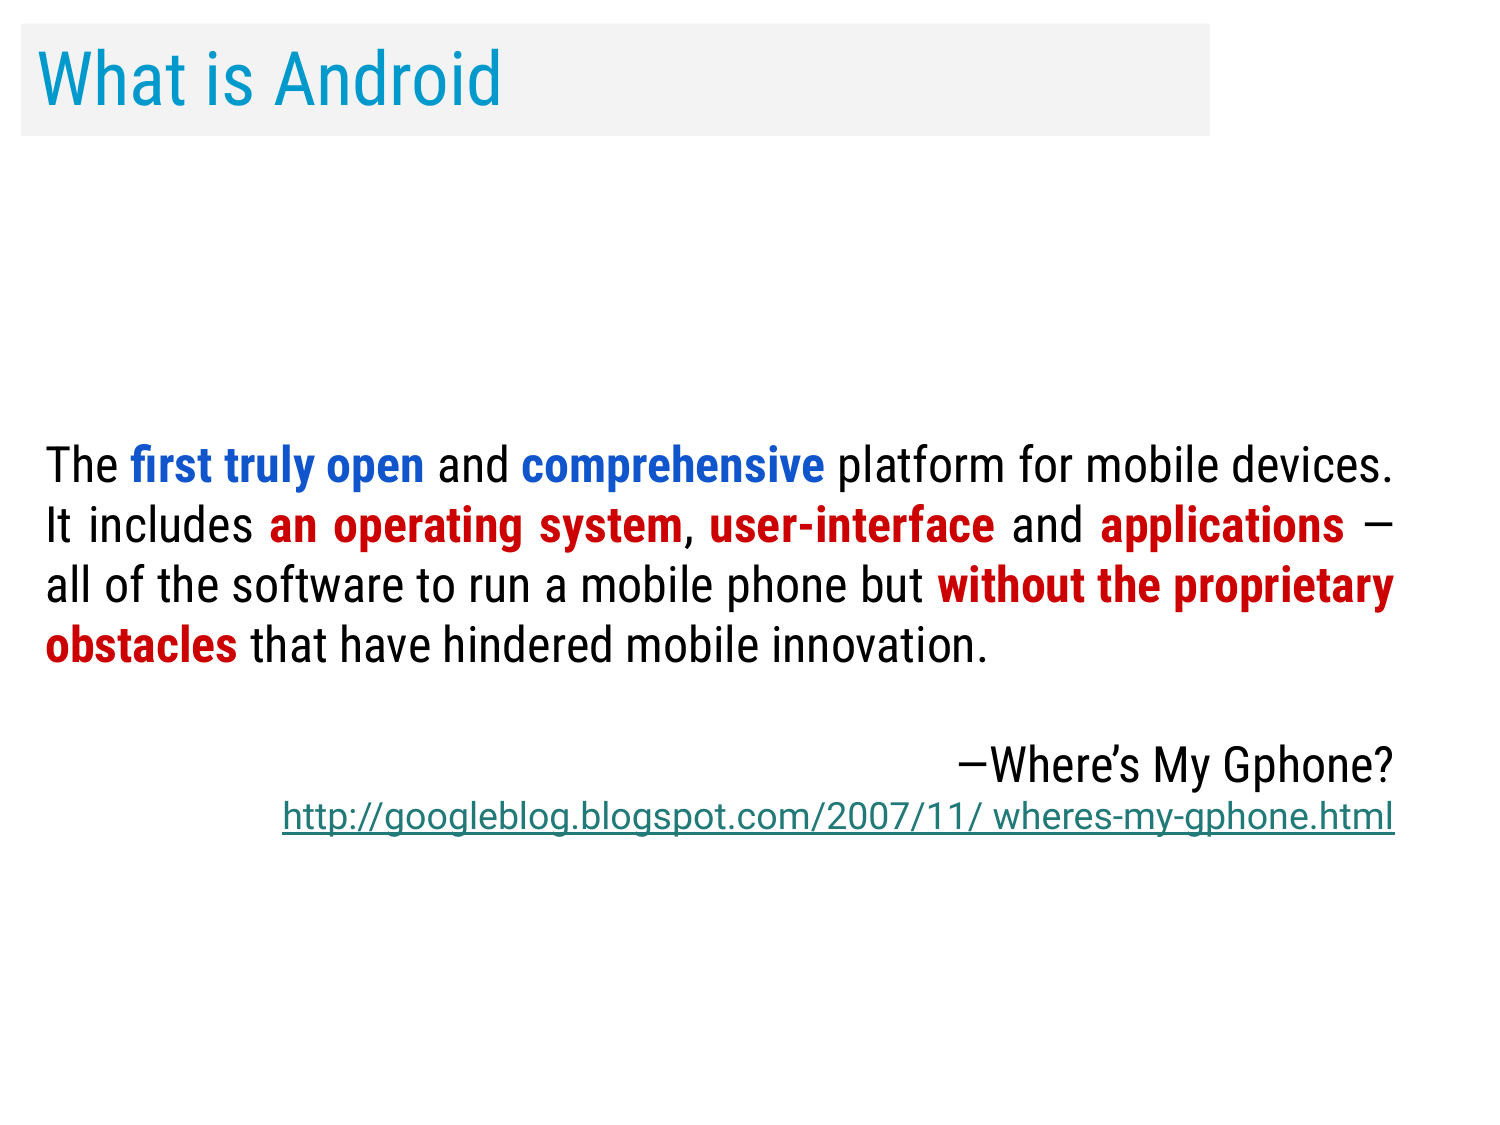

What is Android

The first truly open and comprehensive platform for mobile devices. It includes an operating system, user-interface and applications — all of the software to run a mobile phone but without the proprietary obstacles that have hindered mobile innovation.

—Where’s My Gphone?
http://googleblog.blogspot.com/2007/11/ wheres-my-gphone.html